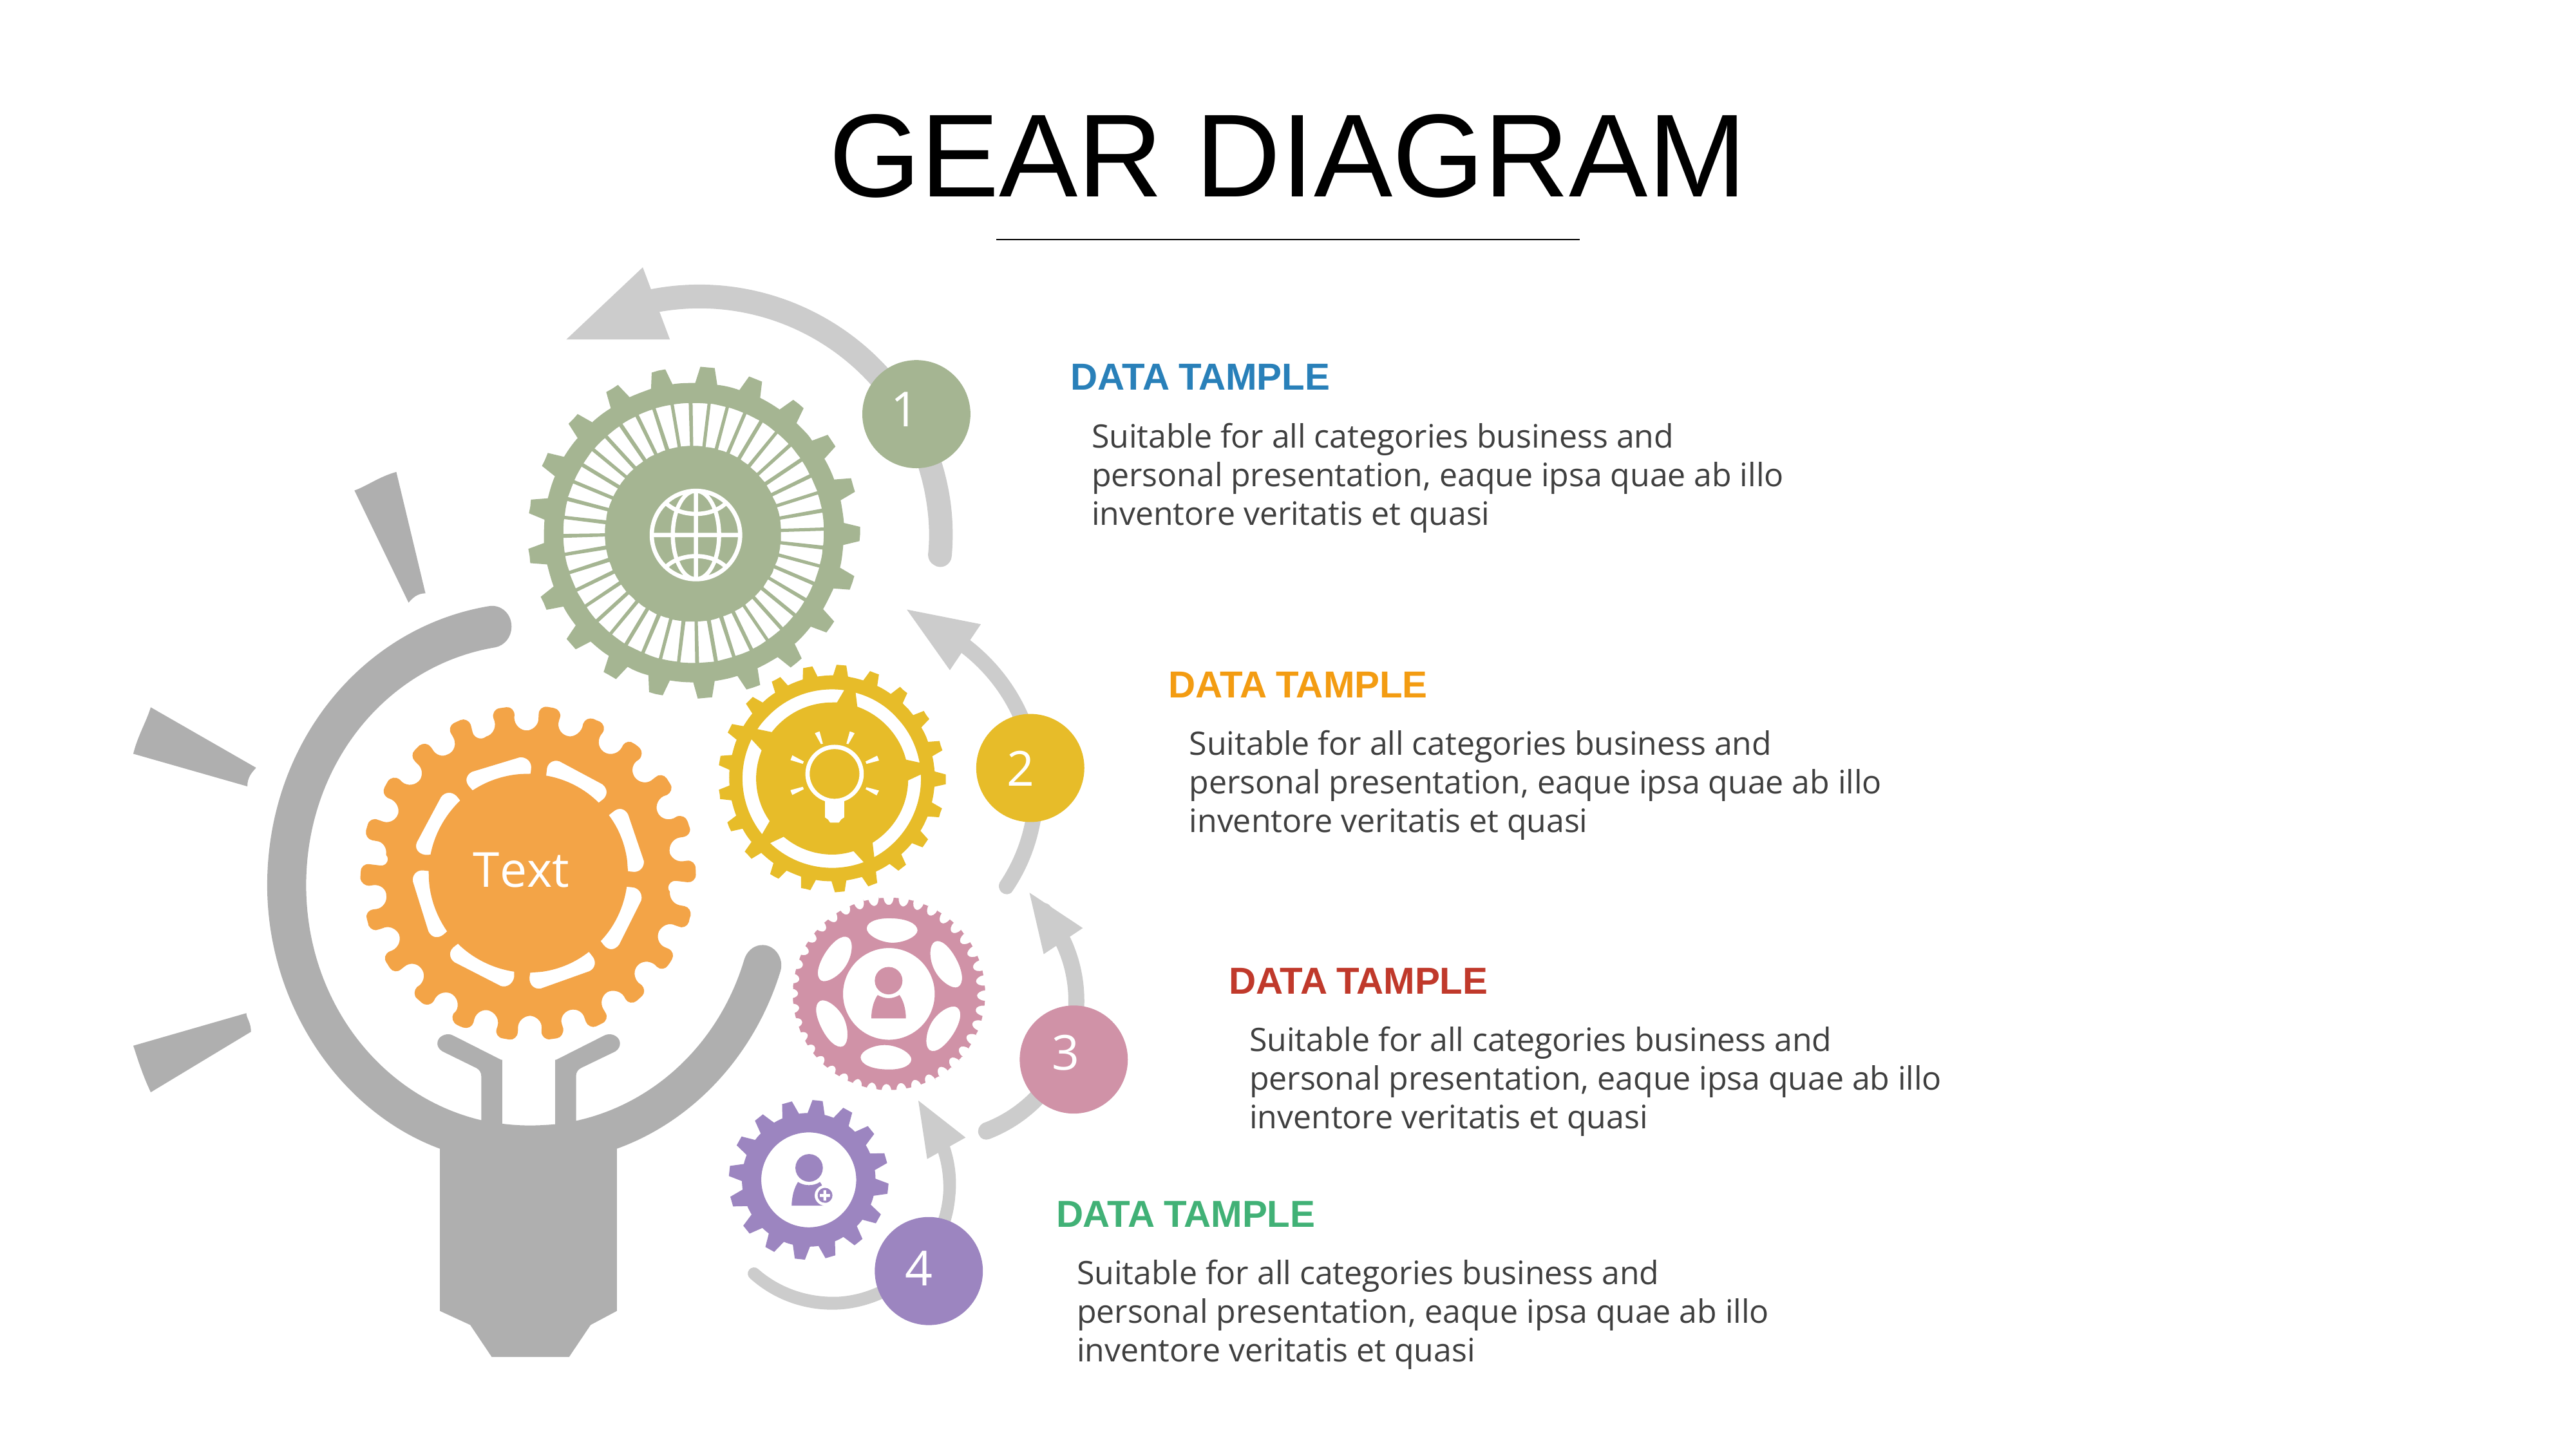

# GEAR DIAGRAM

DATA TAMPLE

1
Suitable for all categories business and personal presentation, eaque ipsa quae ab illo inventore veritatis et quasi

DATA TAMPLE

Suitable for all categories business and personal presentation, eaque ipsa quae ab illo inventore veritatis et quasi

2

Text

DATA TAMPLE

Suitable for all categories business and personal presentation, eaque ipsa quae ab illo inventore veritatis et quasi
3

DATA TAMPLE

4
Suitable for all categories business and personal presentation, eaque ipsa quae ab illo inventore veritatis et quasi